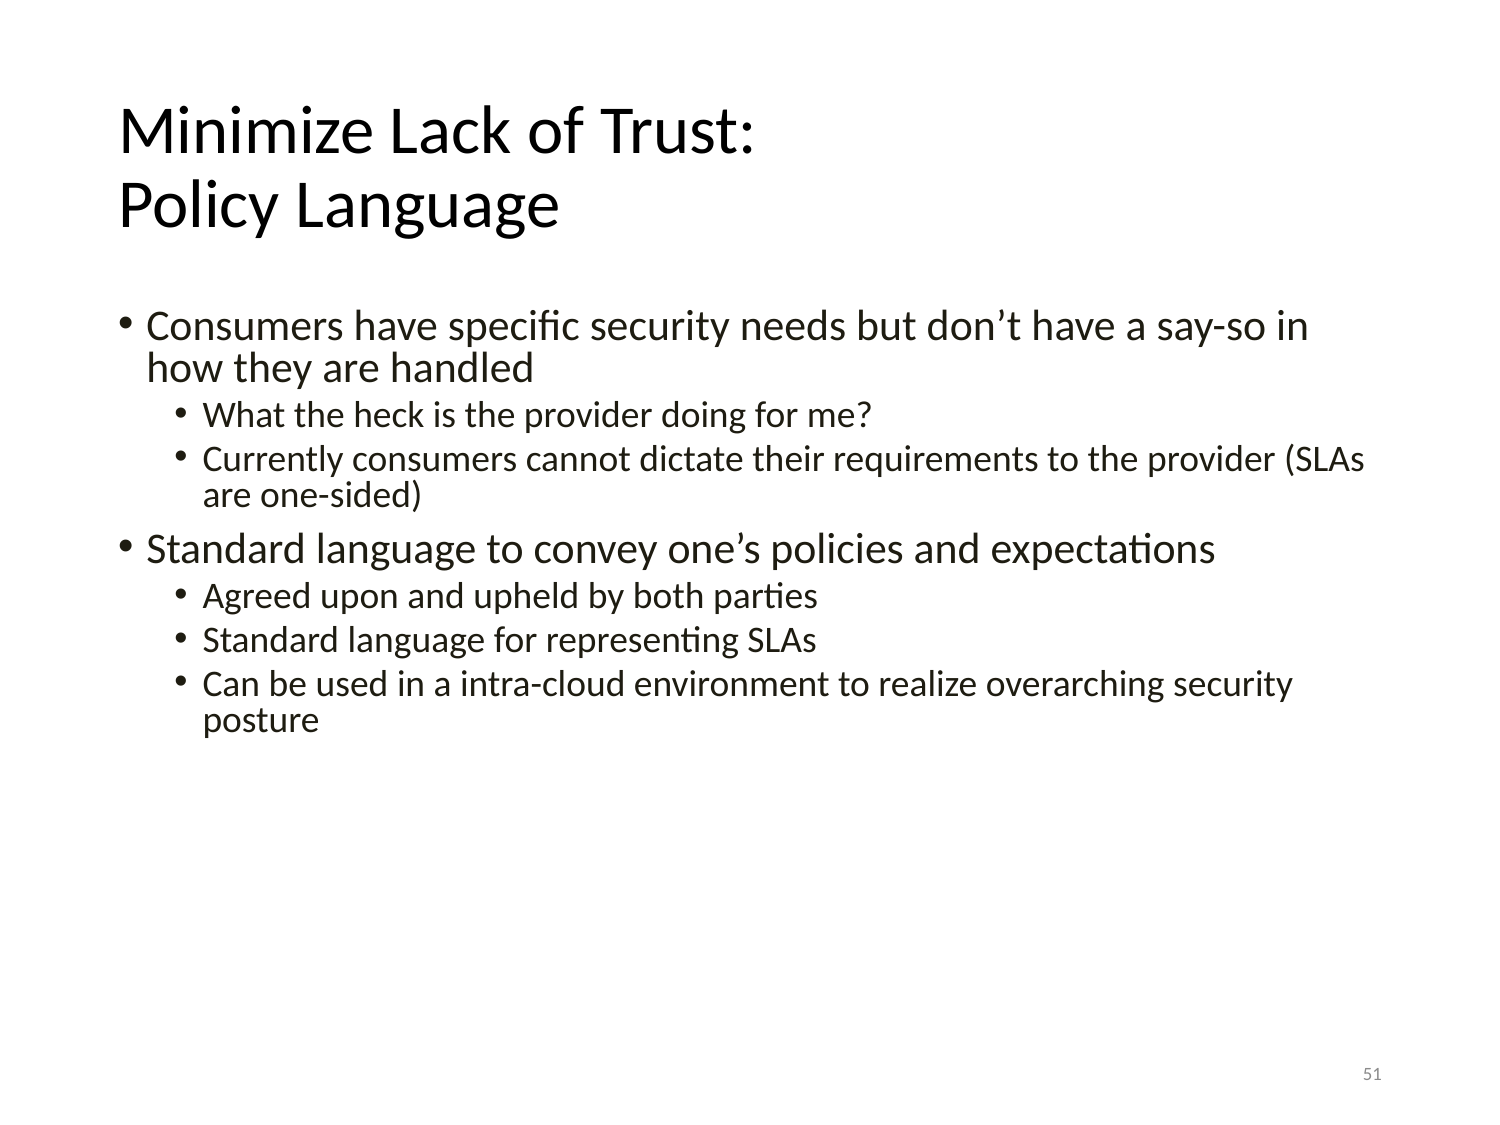

# Minimize Lack of Trust: Policy Language
Consumers have specific security needs but don’t have a say-so in how they are handled
What the heck is the provider doing for me?
Currently consumers cannot dictate their requirements to the provider (SLAs are one-sided)
Standard language to convey one’s policies and expectations
Agreed upon and upheld by both parties
Standard language for representing SLAs
Can be used in a intra-cloud environment to realize overarching security posture
51